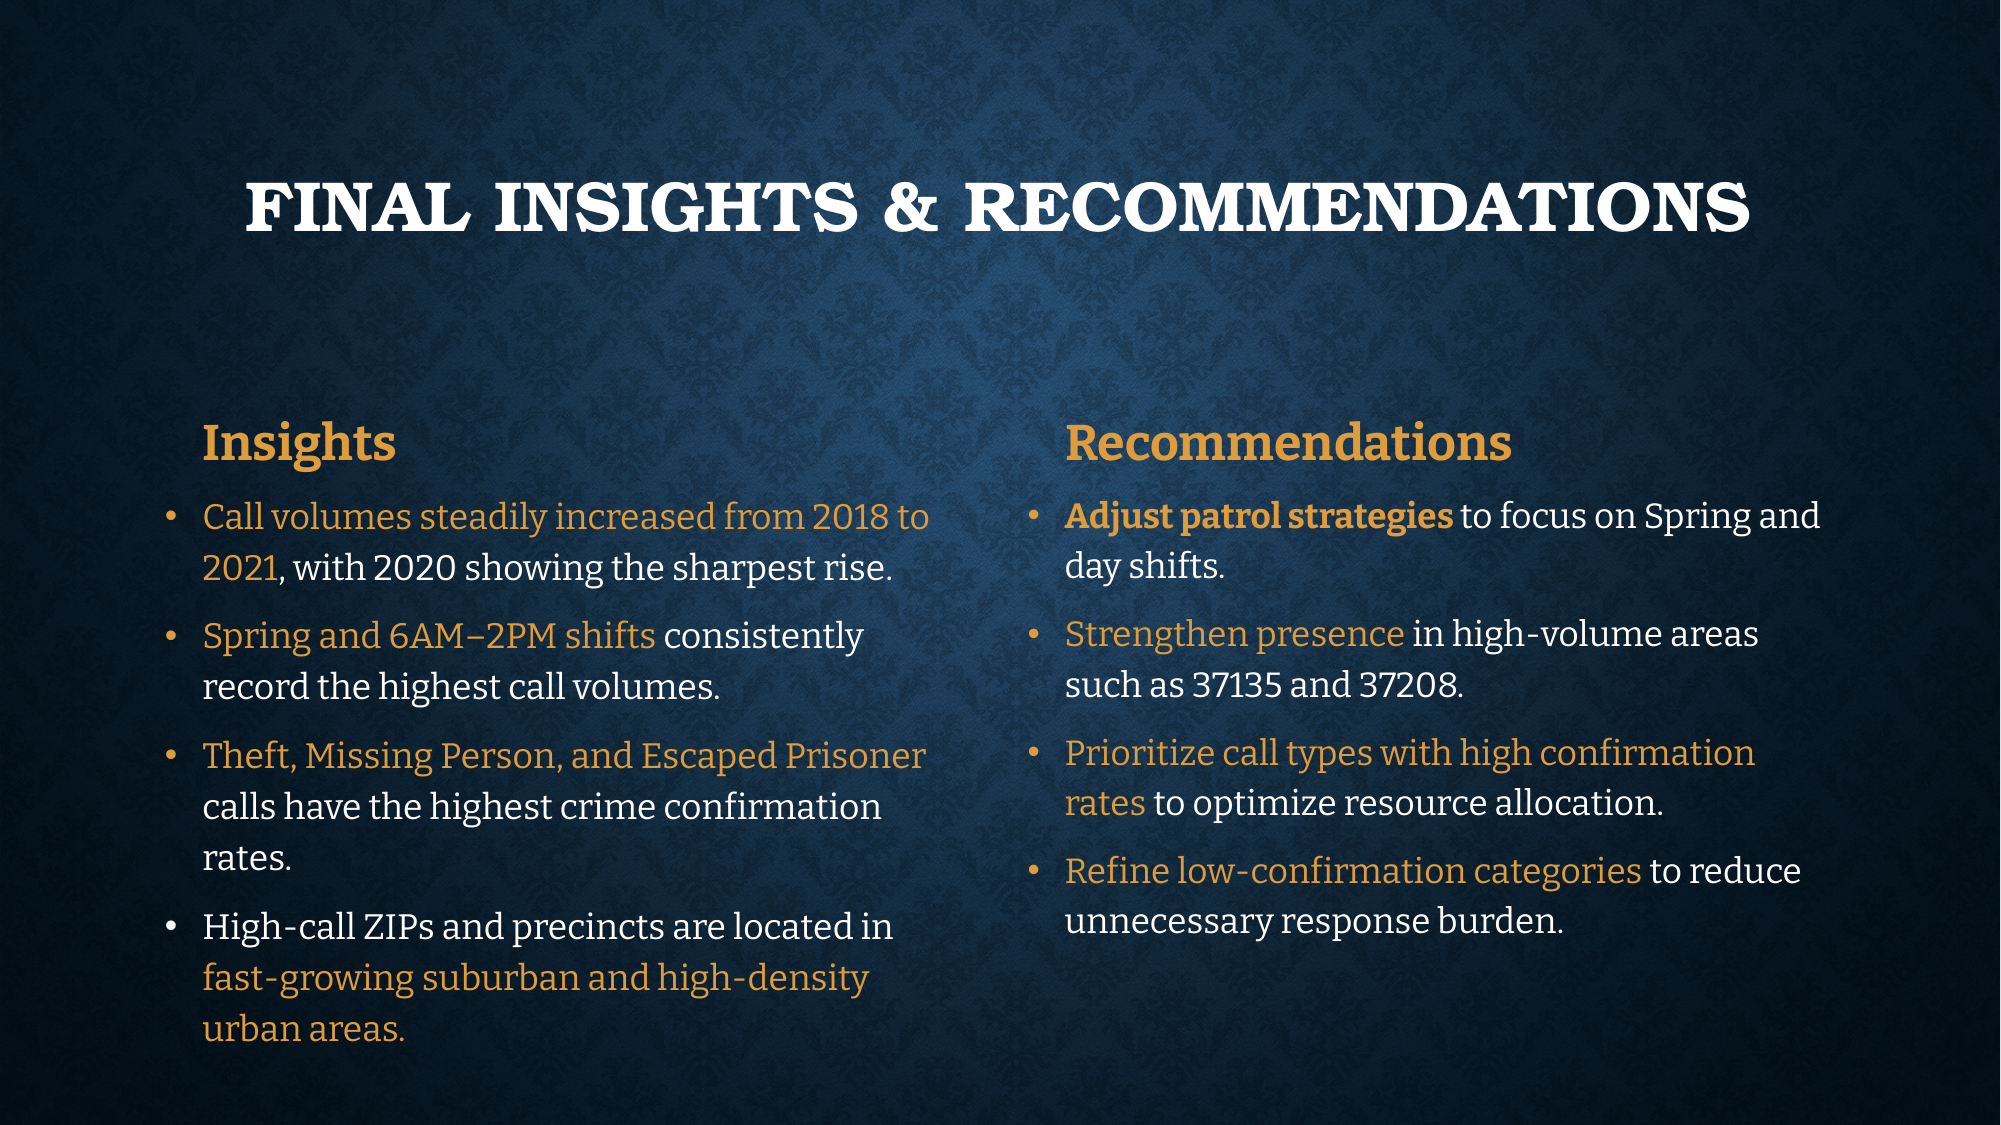

# Final Insights & Recommendations
Insights
Recommendations
Call volumes steadily increased from 2018 to 2021, with 2020 showing the sharpest rise.
Spring and 6AM–2PM shifts consistently record the highest call volumes.
Theft, Missing Person, and Escaped Prisoner calls have the highest crime confirmation rates.
High-call ZIPs and precincts are located in fast-growing suburban and high-density urban areas.
Adjust patrol strategies to focus on Spring and day shifts.
Strengthen presence in high-volume areas such as 37135 and 37208.
Prioritize call types with high confirmation rates to optimize resource allocation.
Refine low-confirmation categories to reduce unnecessary response burden.